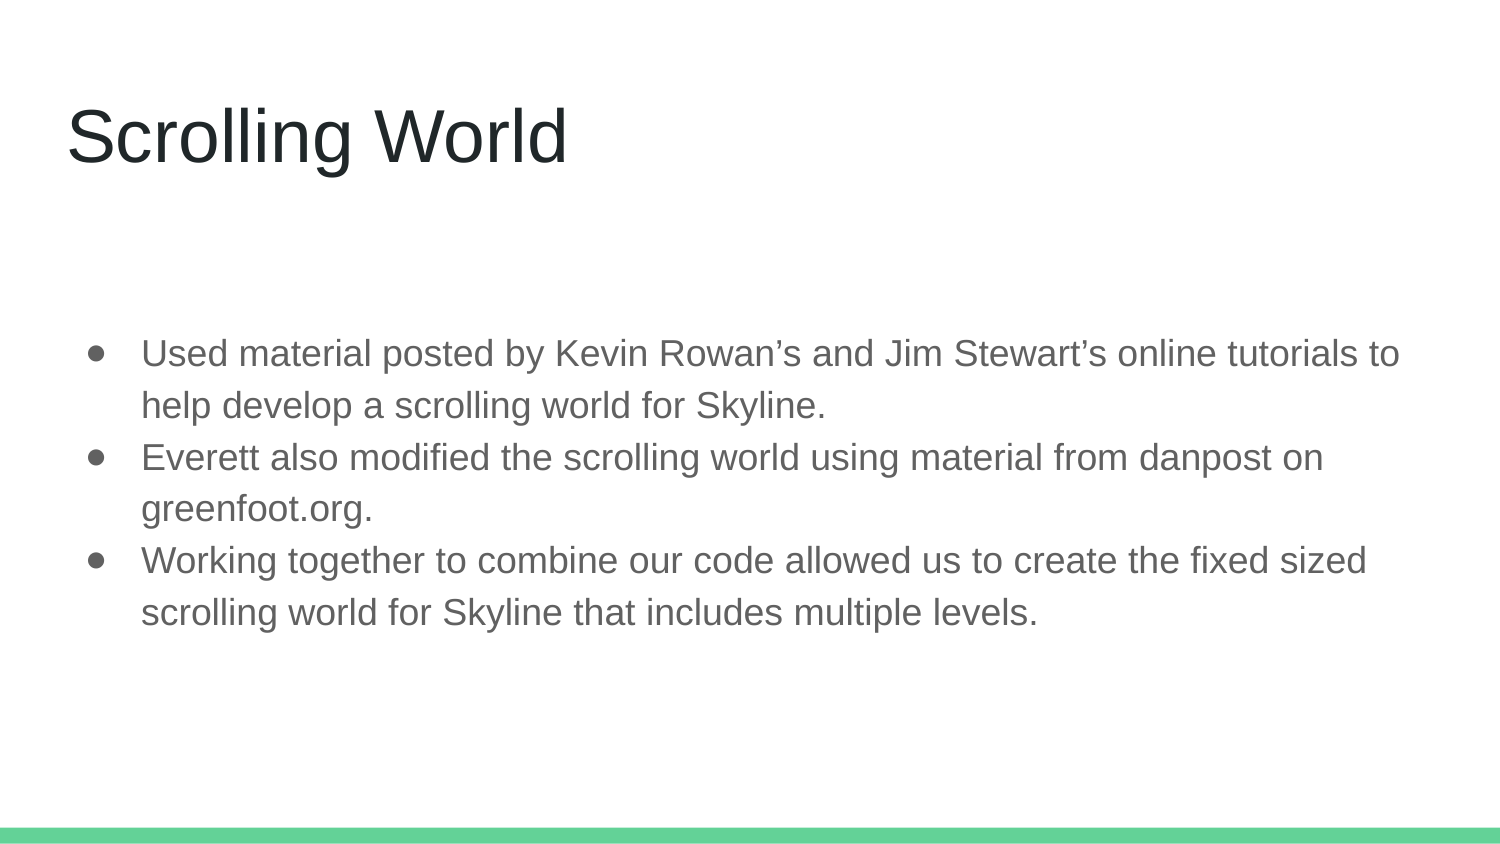

# Scrolling World

Used material posted by Kevin Rowan’s and Jim Stewart’s online tutorials to help develop a scrolling world for Skyline.
Everett also modified the scrolling world using material from danpost on greenfoot.org.
Working together to combine our code allowed us to create the fixed sized scrolling world for Skyline that includes multiple levels.